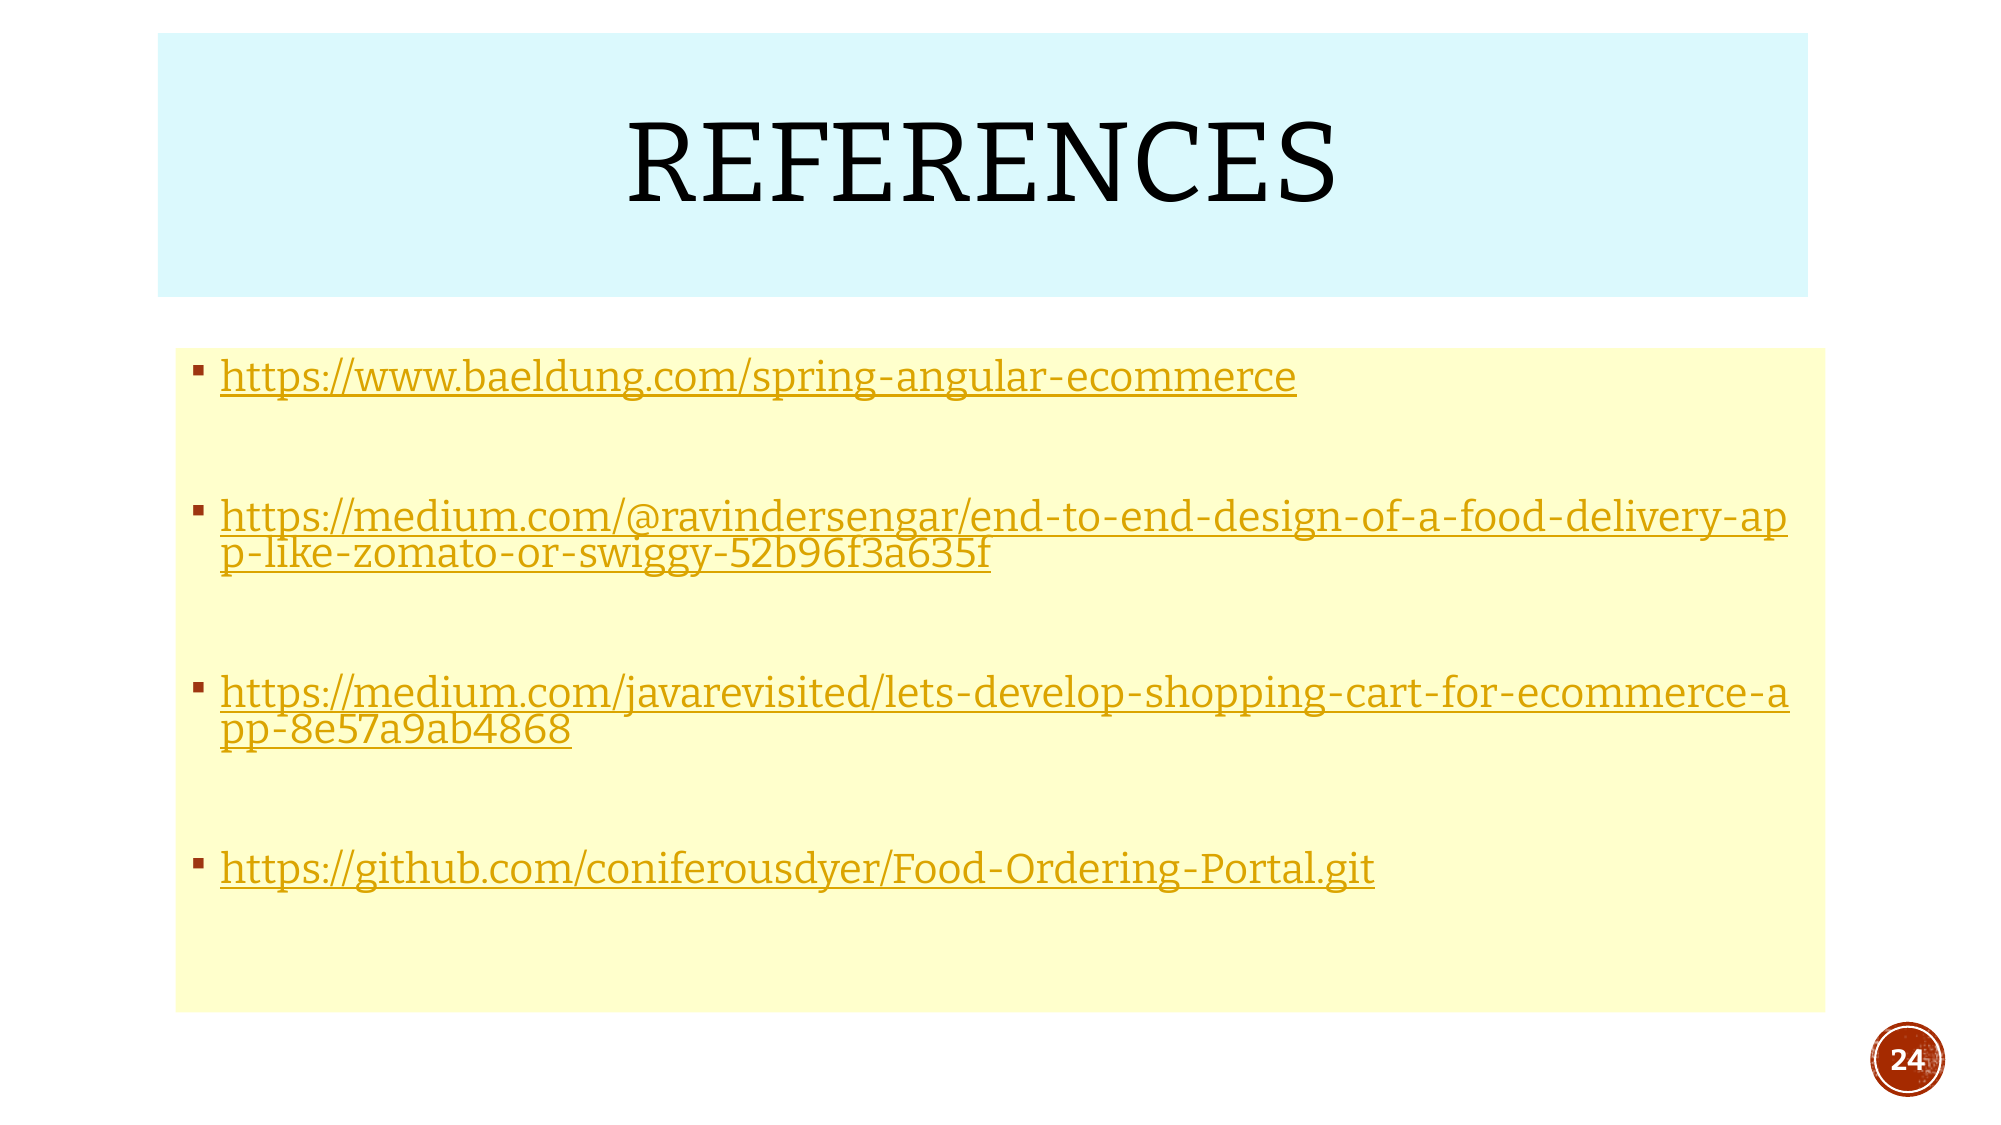

# References
https://www.baeldung.com/spring-angular-ecommerce

https://medium.com/@ravindersengar/end-to-end-design-of-a-food-delivery-app-like-zomato-or-swiggy-52b96f3a635f

https://medium.com/javarevisited/lets-develop-shopping-cart-for-ecommerce-app-8e57a9ab4868

https://github.com/coniferousdyer/Food-Ordering-Portal.git

24